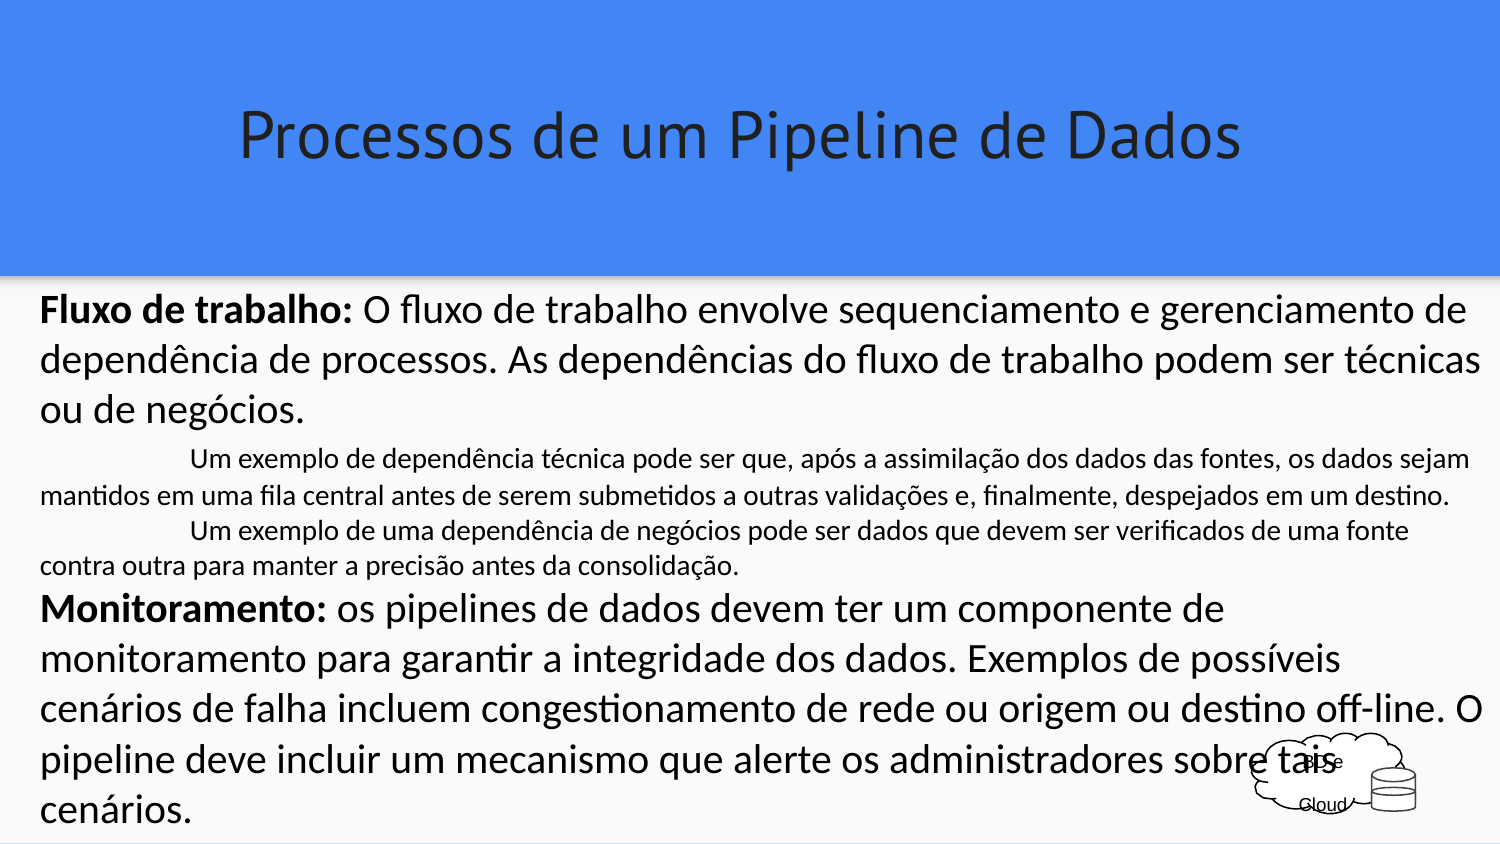

Processos de um Pipeline de Dados
Fluxo de trabalho: O fluxo de trabalho envolve sequenciamento e gerenciamento de dependência de processos. As dependências do fluxo de trabalho podem ser técnicas ou de negócios.
	Um exemplo de dependência técnica pode ser que, após a assimilação dos dados das fontes, os dados sejam mantidos em uma fila central antes de serem submetidos a outras validações e, finalmente, despejados em um destino.
	Um exemplo de uma dependência de negócios pode ser dados que devem ser verificados de uma fonte contra outra para manter a precisão antes da consolidação.
Monitoramento: os pipelines de dados devem ter um componente de monitoramento para garantir a integridade dos dados. Exemplos de possíveis cenários de falha incluem congestionamento de rede ou origem ou destino off-line. O pipeline deve incluir um mecanismo que alerte os administradores sobre tais cenários.
BD e  Cloud